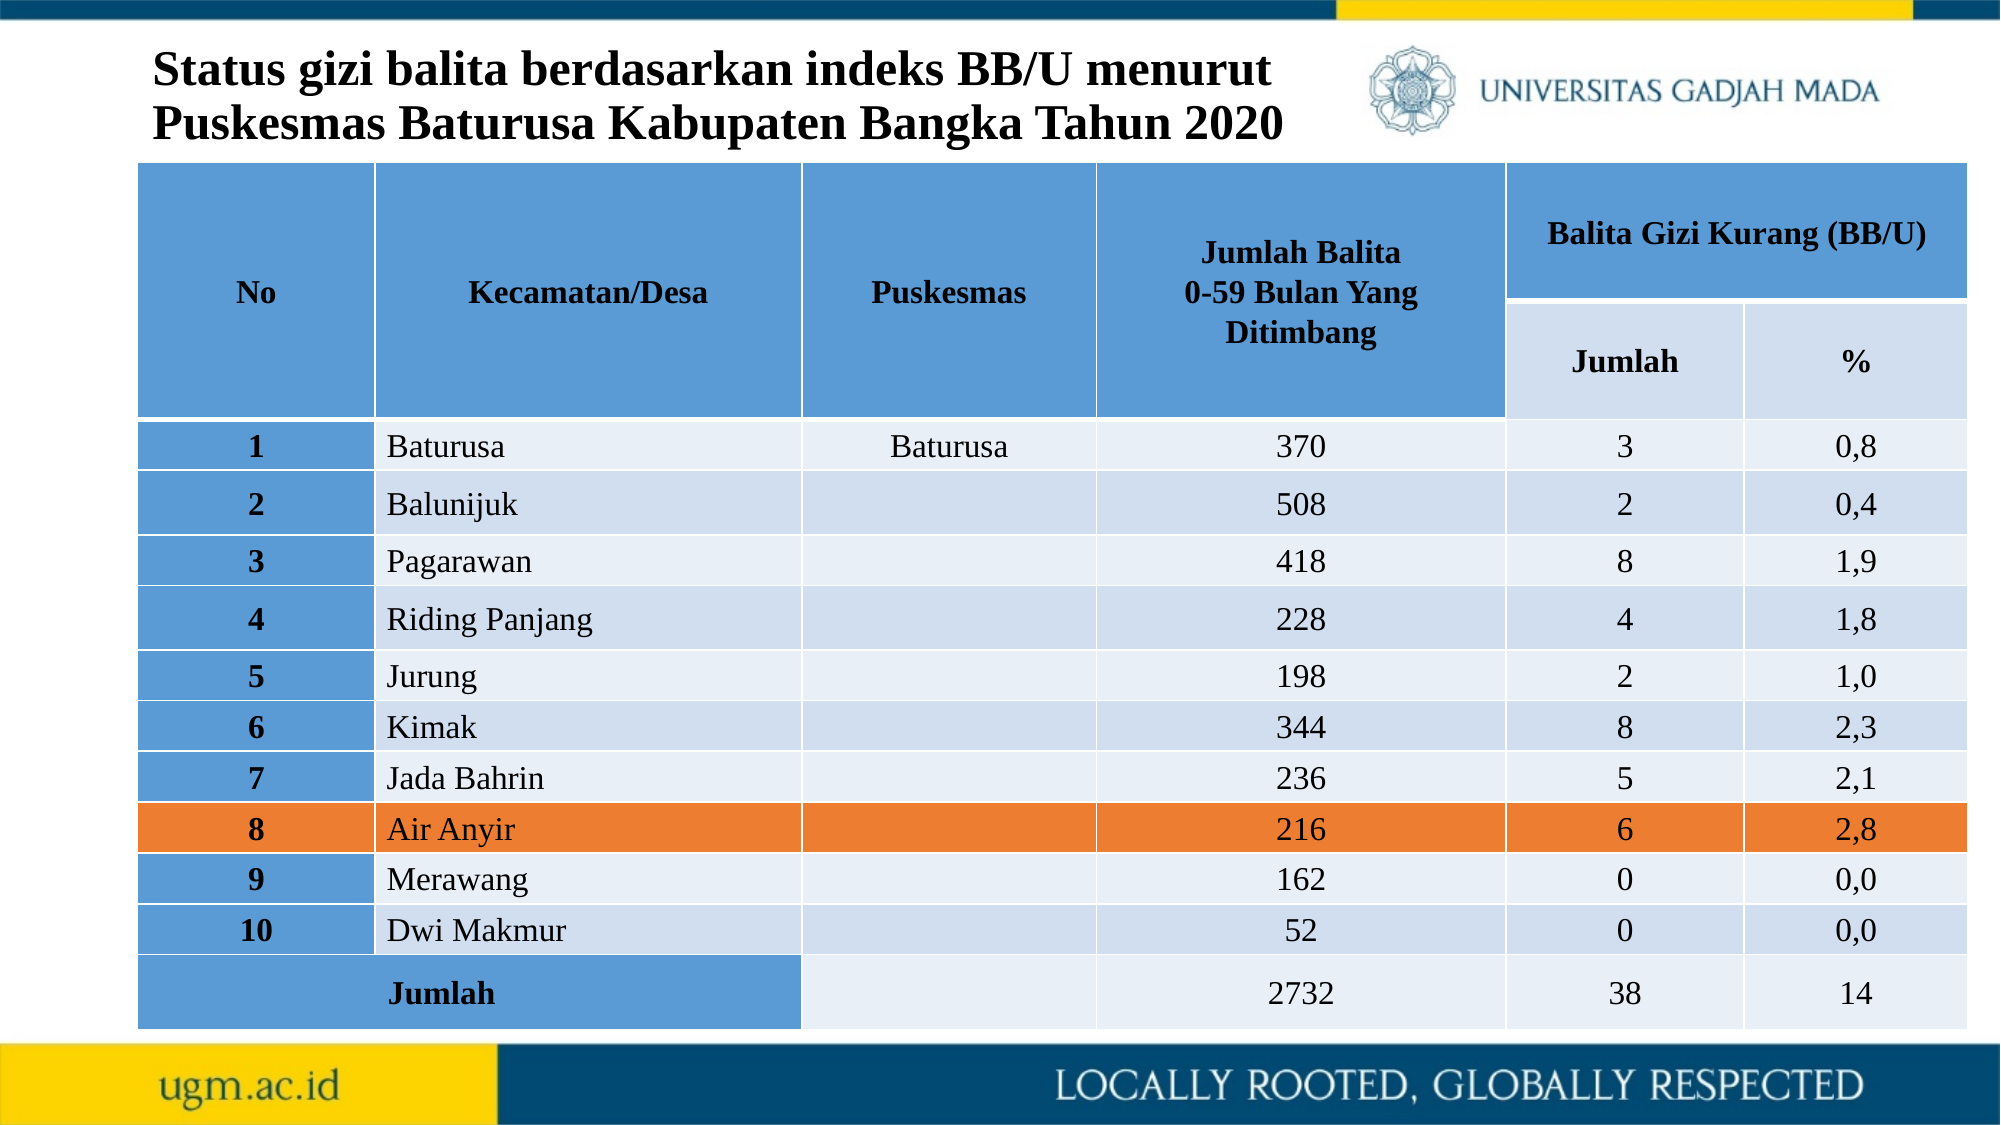

# Status gizi balita berdasarkan indeks BB/U menurut Puskesmas Baturusa Kabupaten Bangka Tahun 2020
| No | Kecamatan/Desa | Puskesmas | Jumlah Balita 0-59 Bulan Yang Ditimbang | Balita Gizi Kurang (BB/U) |  |
| --- | --- | --- | --- | --- | --- |
|  |  |  |  | Jumlah | % |
| 1 | Baturusa | Baturusa | 370 | 3 | 0,8 |
| 2 | Balunijuk |  | 508 | 2 | 0,4 |
| 3 | Pagarawan |  | 418 | 8 | 1,9 |
| 4 | Riding Panjang |  | 228 | 4 | 1,8 |
| 5 | Jurung |  | 198 | 2 | 1,0 |
| 6 | Kimak |  | 344 | 8 | 2,3 |
| 7 | Jada Bahrin |  | 236 | 5 | 2,1 |
| 8 | Air Anyir |  | 216 | 6 | 2,8 |
| 9 | Merawang |  | 162 | 0 | 0,0 |
| 10 | Dwi Makmur |  | 52 | 0 | 0,0 |
| Jumlah |  |  | 2732 | 38 | 14 |